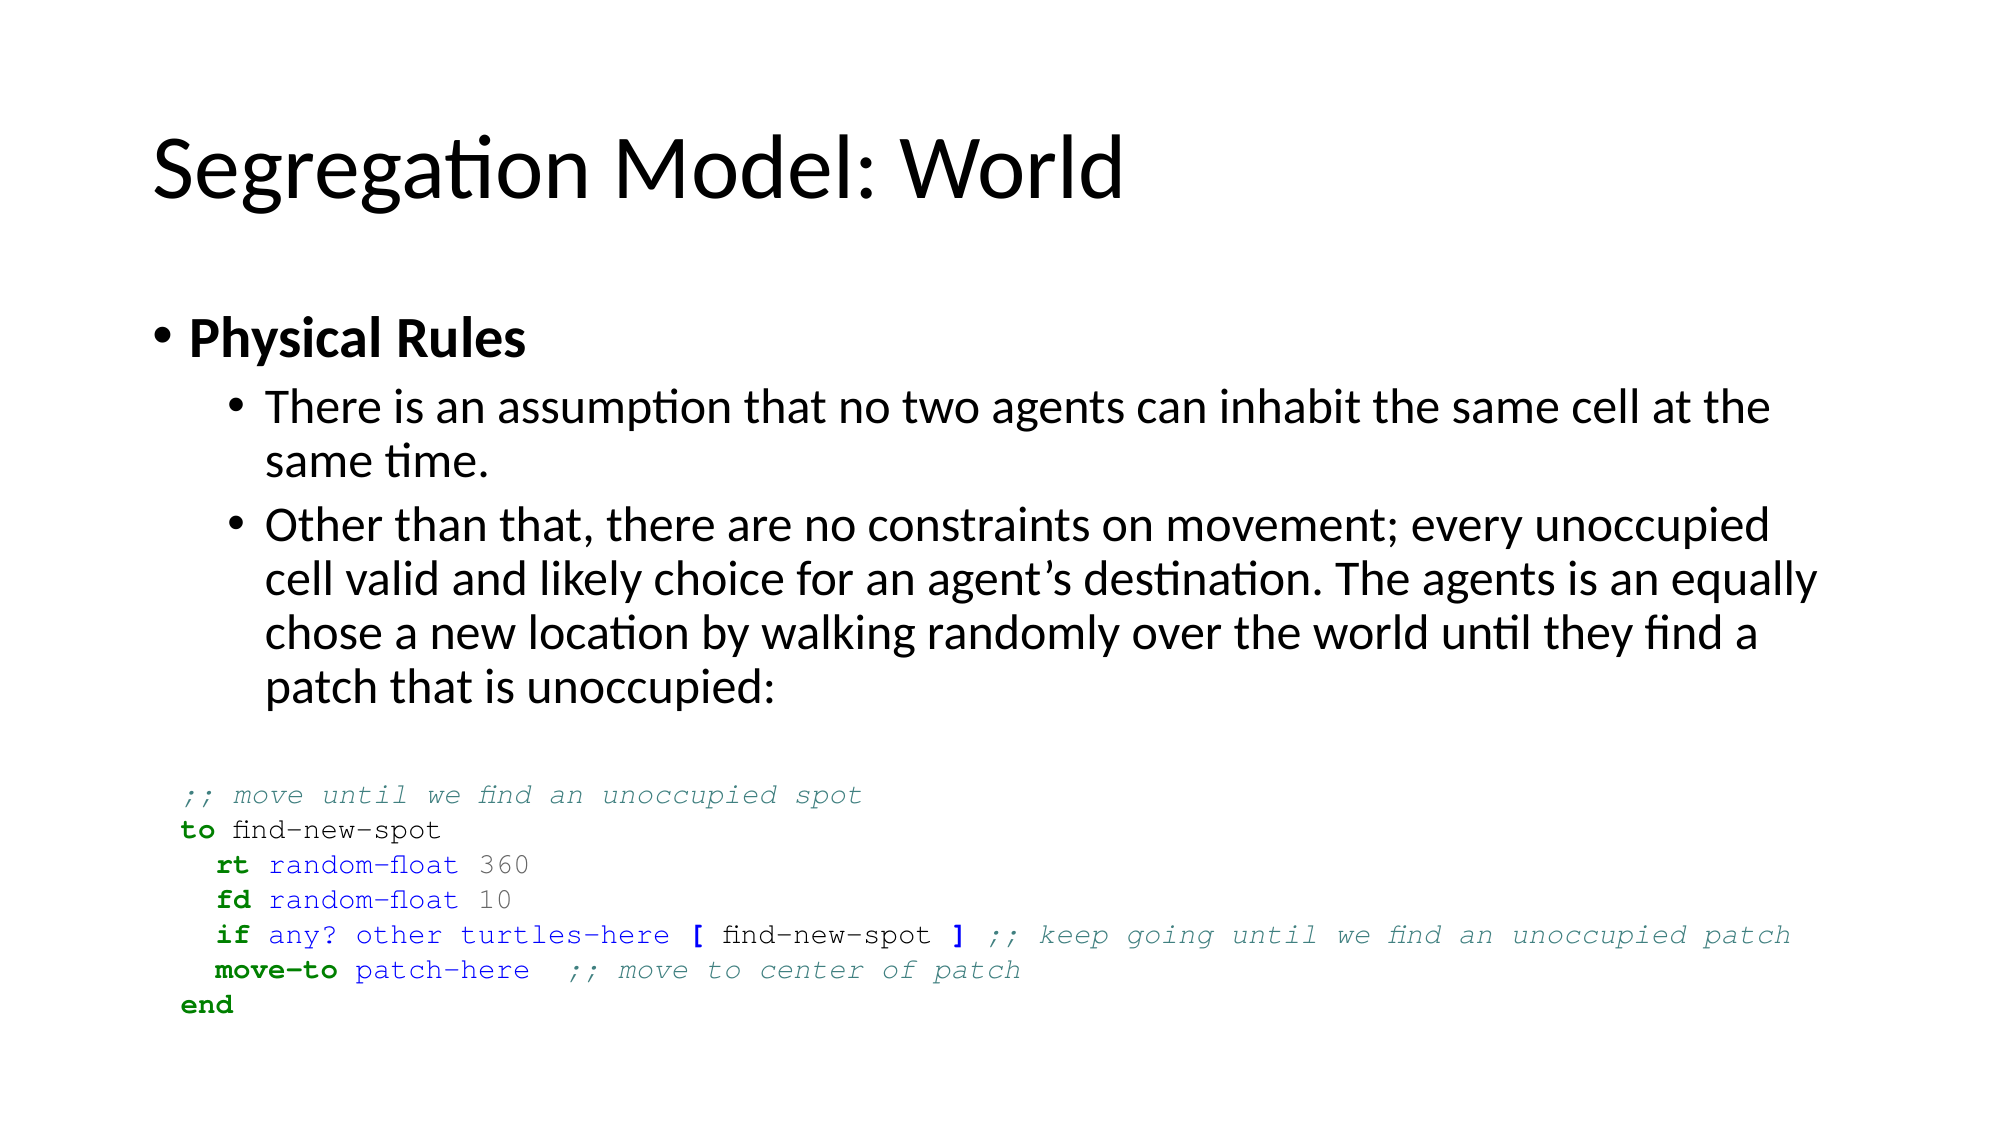

# Segregation Model: World
Physical Rules
There is an assumption that no two agents can inhabit the same cell at the same time.
Other than that, there are no constraints on movement; every unoccupied cell valid and likely choice for an agent’s destination. The agents is an equally chose a new location by walking randomly over the world until they find a patch that is unoccupied:
;; move until we find an unoccupied spot
to find-new-spot
  rt random-float 360
  fd random-float 10
  if any? other turtles-here [ find-new-spot ] ;; keep going until we find an unoccupied patch
  move-to patch-here  ;; move to center of patch
end